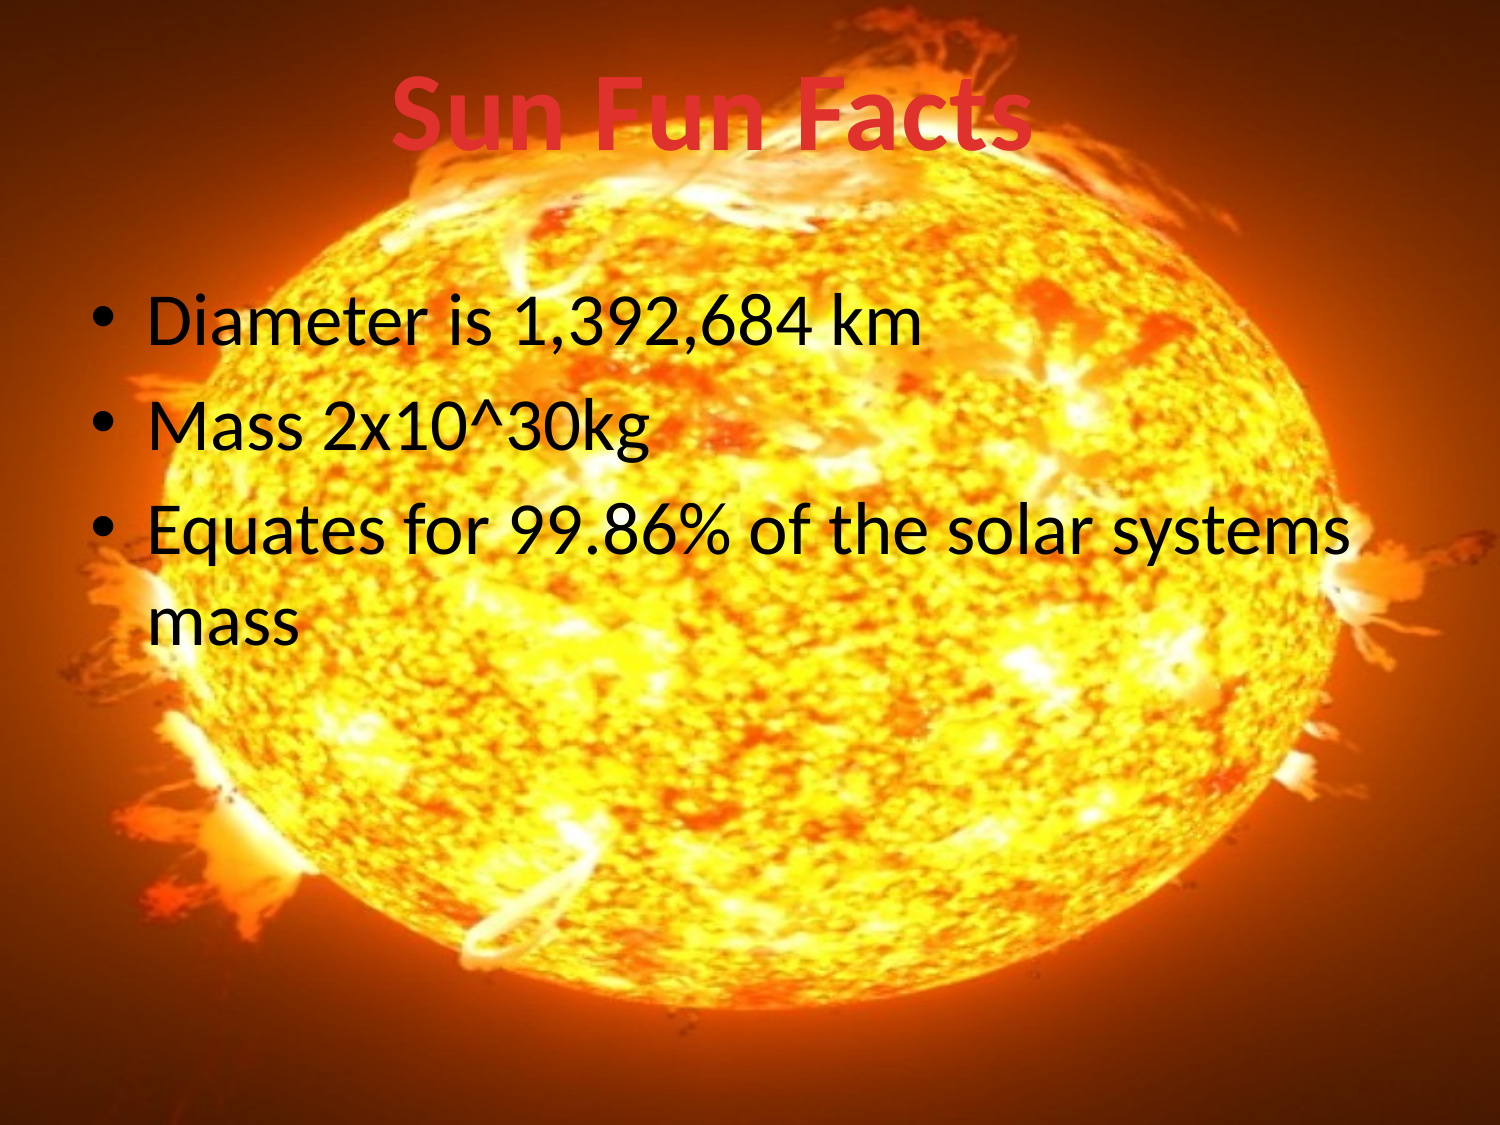

Sun Fun Facts
Diameter is 1,392,684 km
Mass 2x10^30kg
Equates for 99.86% of the solar systems mass